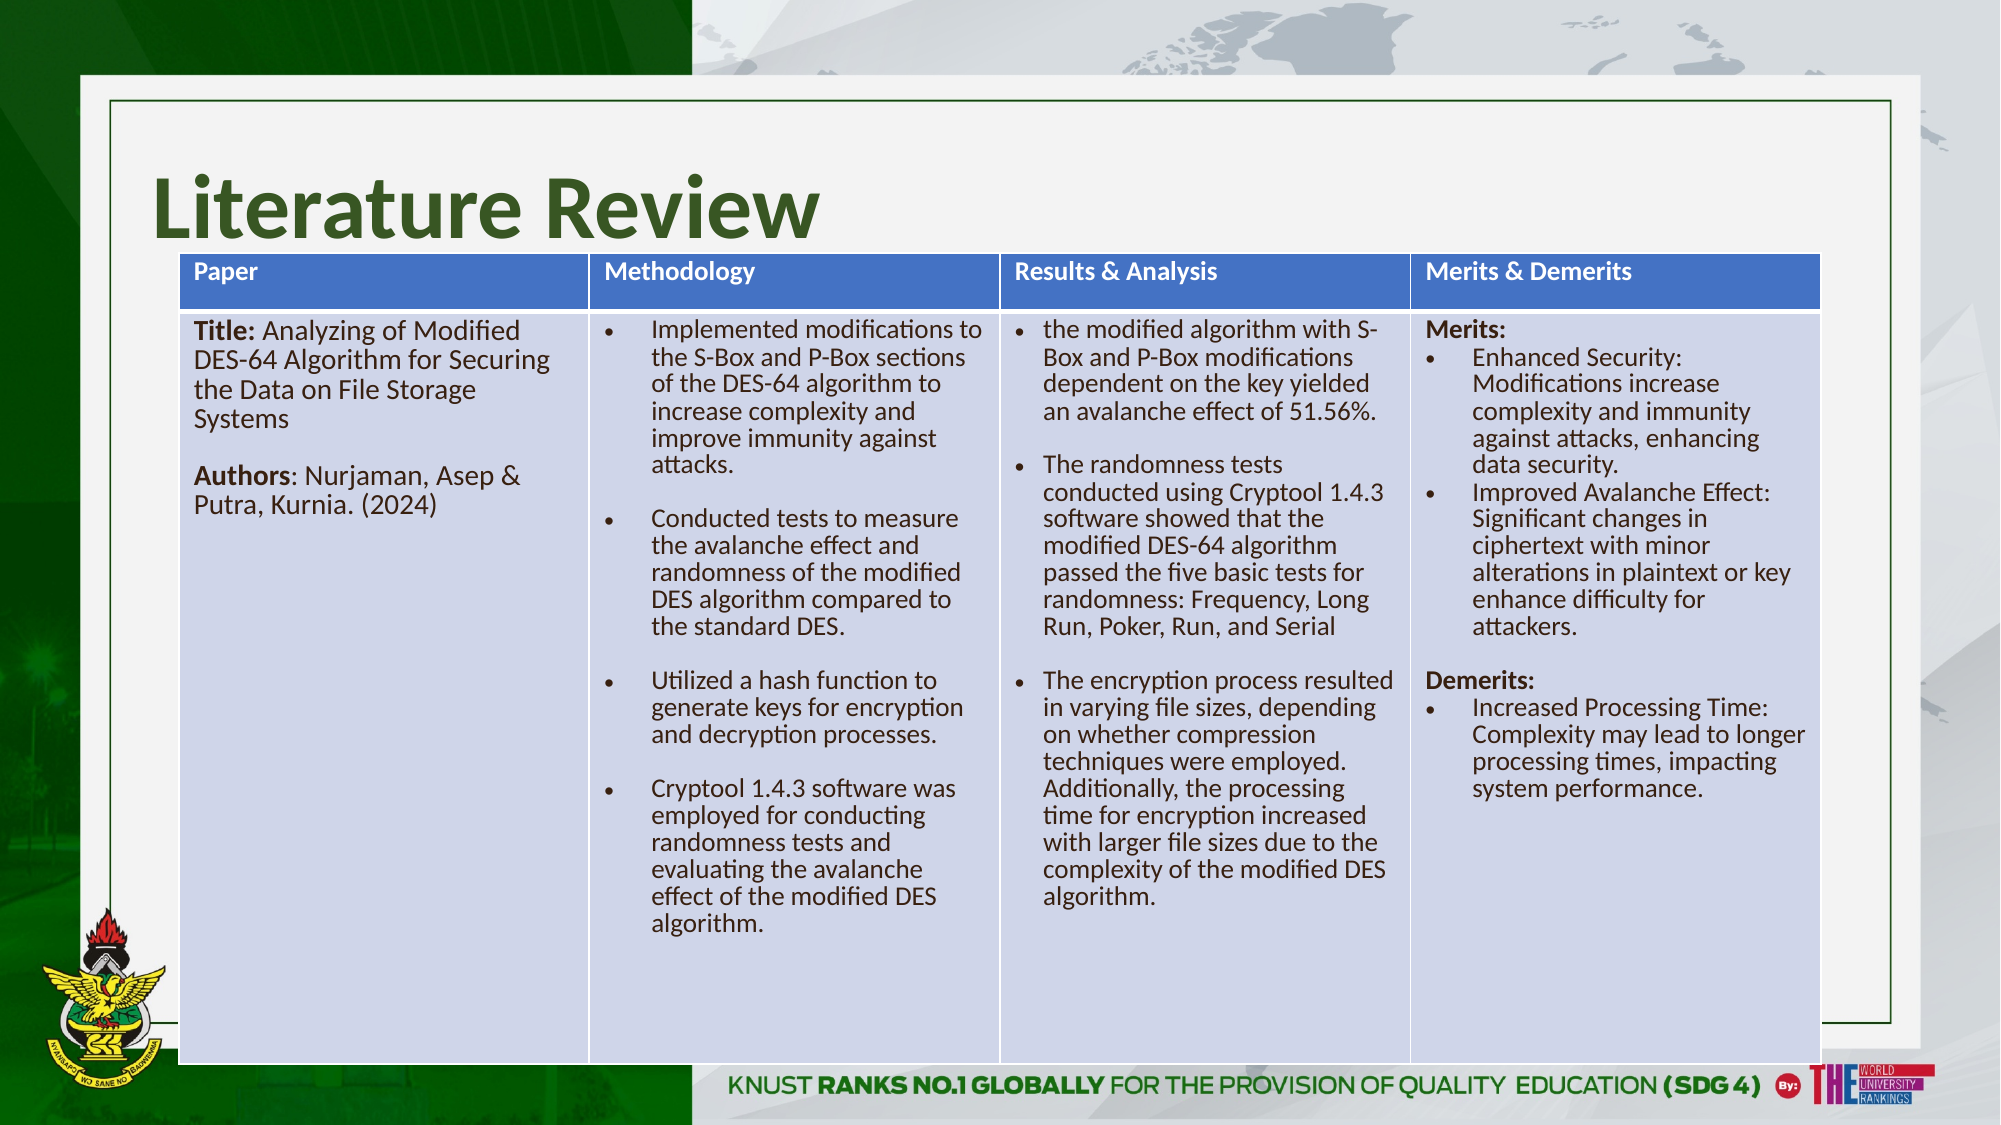

# Literature Review
| Paper | Methodology | Results & Analysis | Merits & Demerits |
| --- | --- | --- | --- |
| Title: Analyzing of Modified DES-64 Algorithm for Securing the Data on File Storage Systems Authors: Nurjaman, Asep & Putra, Kurnia. (2024) | Implemented modifications to the S-Box and P-Box sections of the DES-64 algorithm to increase complexity and improve immunity against attacks. Conducted tests to measure the avalanche effect and randomness of the modified DES algorithm compared to the standard DES. Utilized a hash function to generate keys for encryption and decryption processes. Cryptool 1.4.3 software was employed for conducting randomness tests and evaluating the avalanche effect of the modified DES algorithm. | the modified algorithm with S-Box and P-Box modifications dependent on the key yielded an avalanche effect of 51.56%. The randomness tests conducted using Cryptool 1.4.3 software showed that the modified DES-64 algorithm passed the five basic tests for randomness: Frequency, Long Run, Poker, Run, and Serial The encryption process resulted in varying file sizes, depending on whether compression techniques were employed. Additionally, the processing time for encryption increased with larger file sizes due to the complexity of the modified DES algorithm. | Merits: Enhanced Security: Modifications increase complexity and immunity against attacks, enhancing data security. Improved Avalanche Effect: Significant changes in ciphertext with minor alterations in plaintext or key enhance difficulty for attackers. Demerits: Increased Processing Time: Complexity may lead to longer processing times, impacting system performance. |